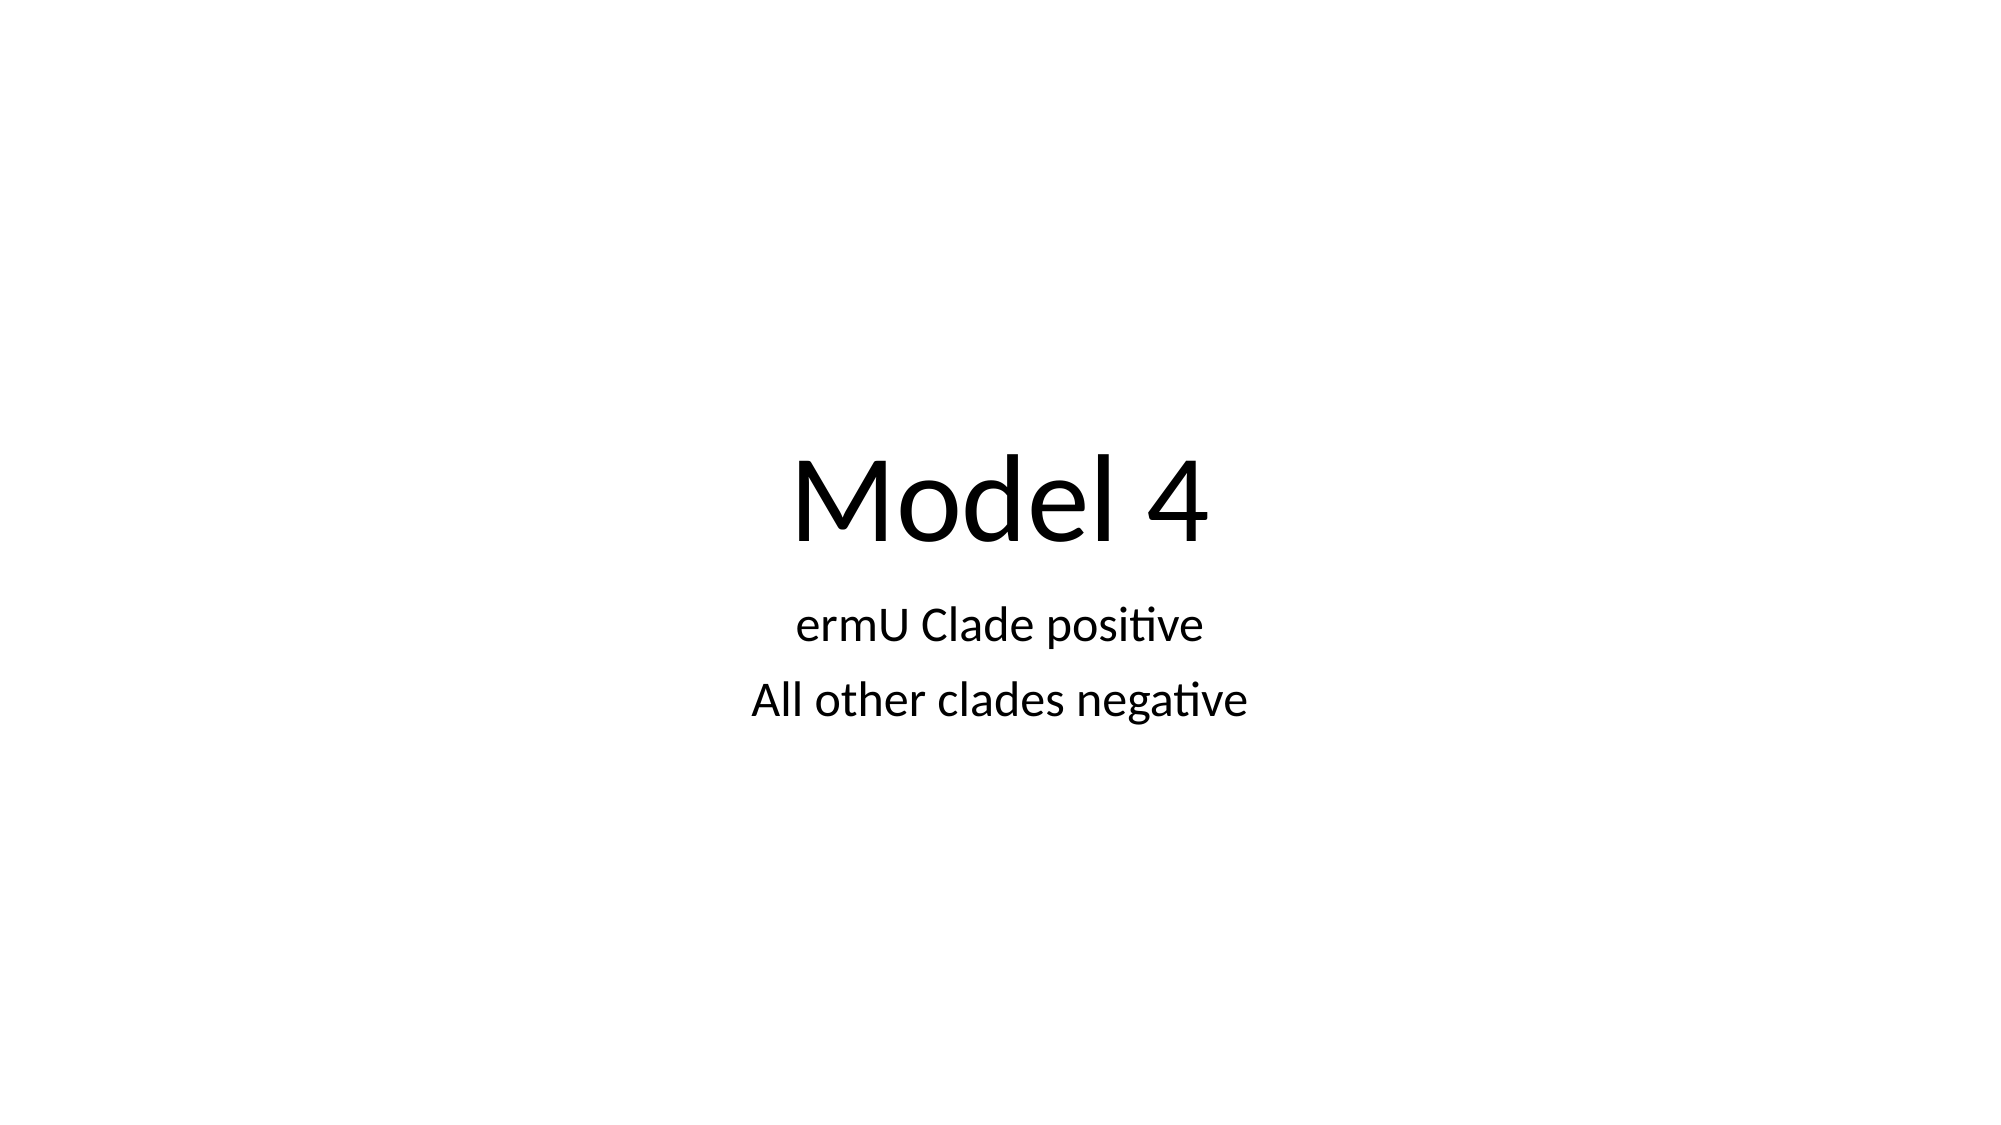

# Model 4
ermU Clade positive
All other clades negative